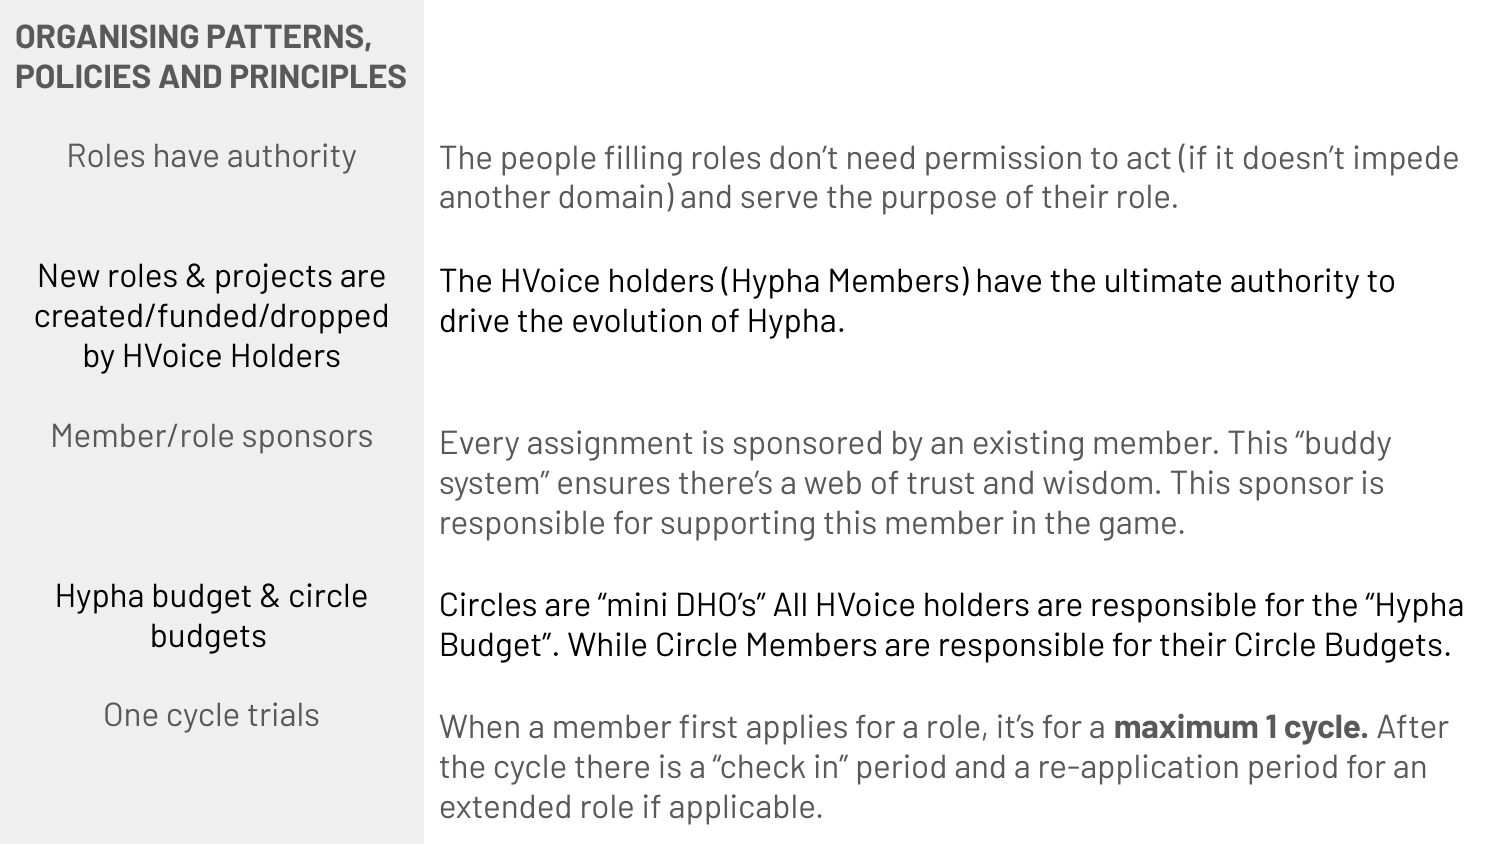

ORGANISING PATTERNS, POLICIES AND PRINCIPLES

Roles have authority

New roles & projects are created/funded/dropped by HVoice Holders

Member/role sponsors

Hypha budget & circle budgets
One cycle trials
The people filling roles don’t need permission to act (if it doesn’t impede another domain) and serve the purpose of their role.
The HVoice holders (Hypha Members) have the ultimate authority to drive the evolution of Hypha.
Every assignment is sponsored by an existing member. This “buddy system” ensures there’s a web of trust and wisdom. This sponsor is responsible for supporting this member in the game.
Circles are “mini DHO’s” All HVoice holders are responsible for the “Hypha Budget”. While Circle Members are responsible for their Circle Budgets.

When a member first applies for a role, it’s for a maximum 1 cycle. After the cycle there is a “check in” period and a re-application period for an extended role if applicable.